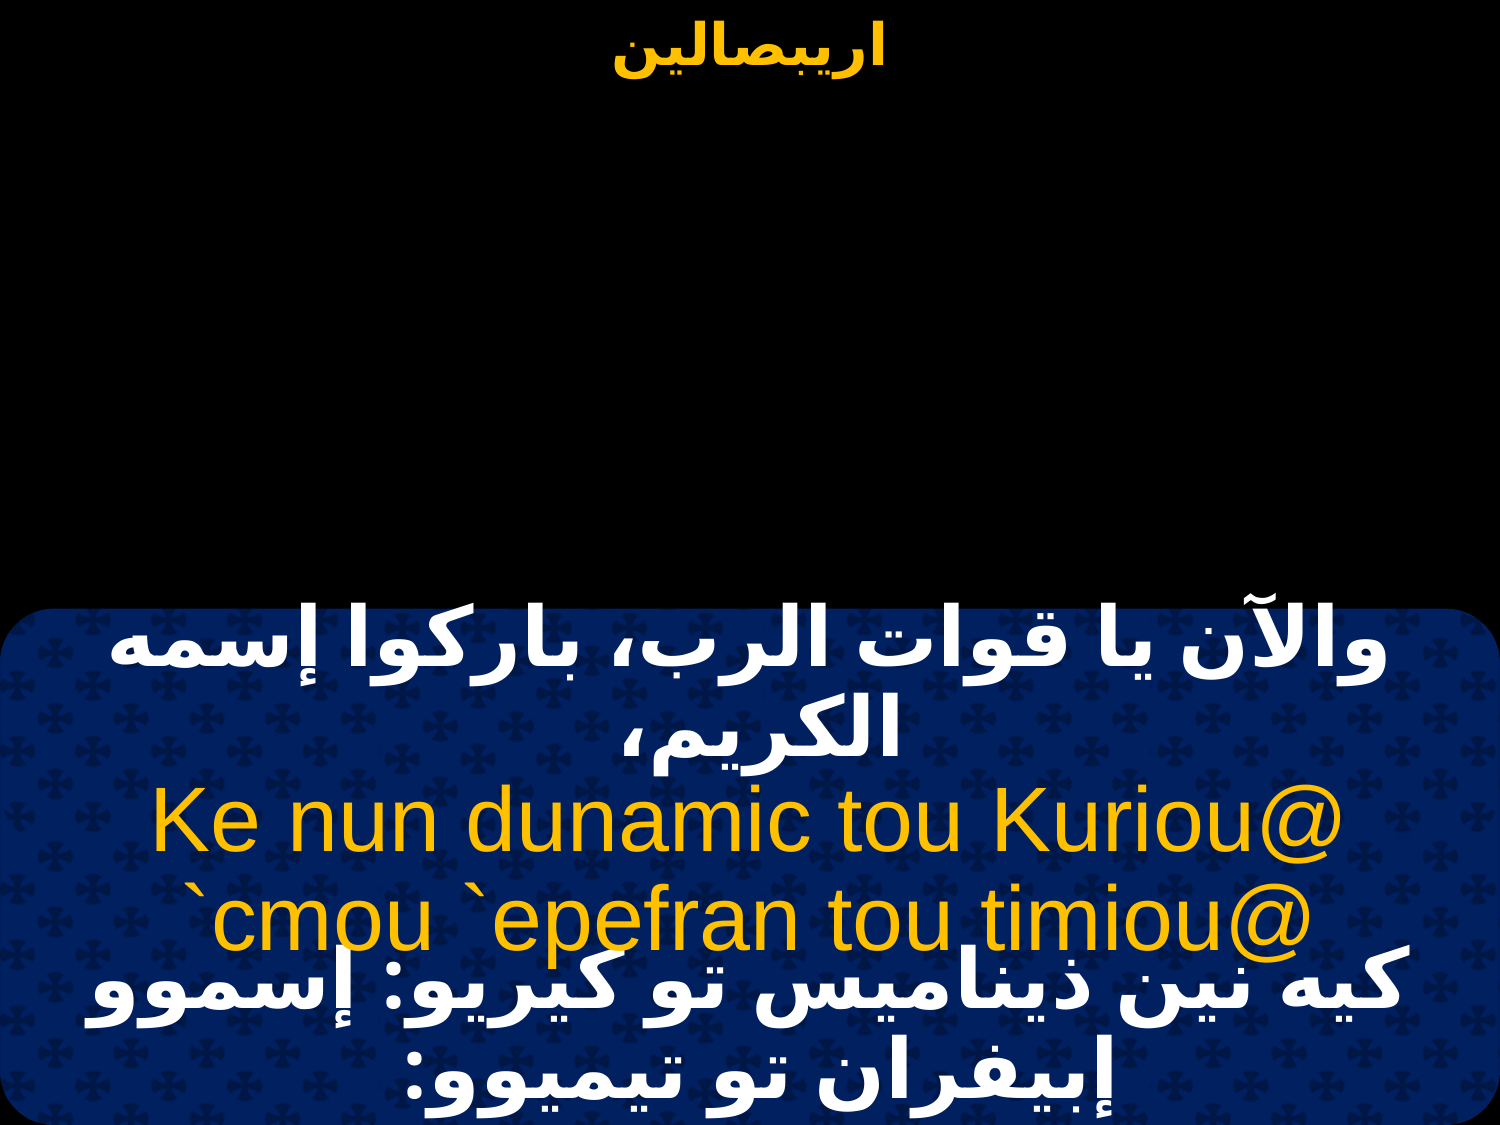

#
والآن يا قوات الرب، باركوا إسمه الكريم،
Ke nun dunamic tou Kuriou@ `cmou `epefran tou timiou@
كيه نين ذيناميس تو كيريو: إسموو إبيفران تو تيميوو: